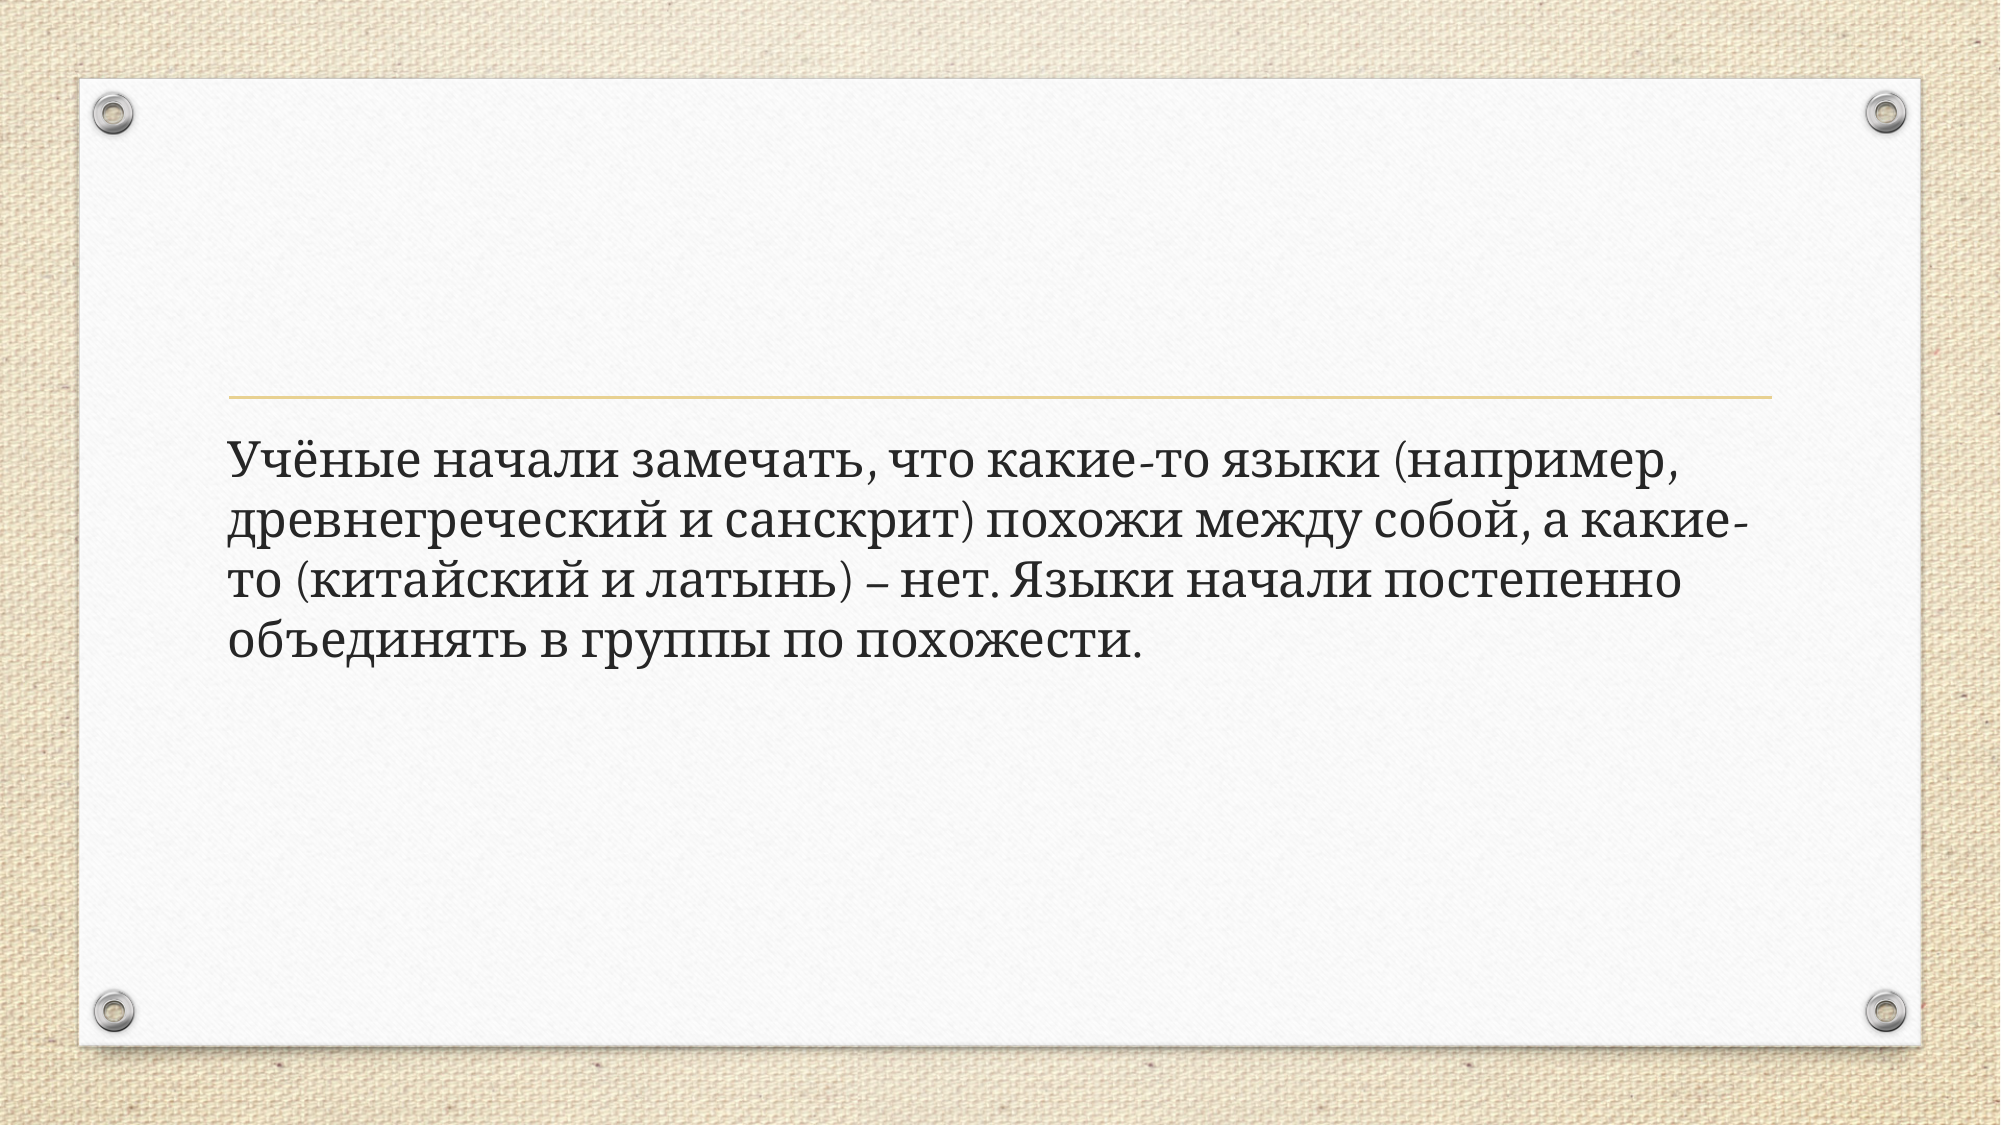

#
Учёные начали замечать, что какие-то языки (например, древнегреческий и санскрит) похожи между собой, а какие-то (китайский и латынь) – нет. Языки начали постепенно объединять в группы по похожести.